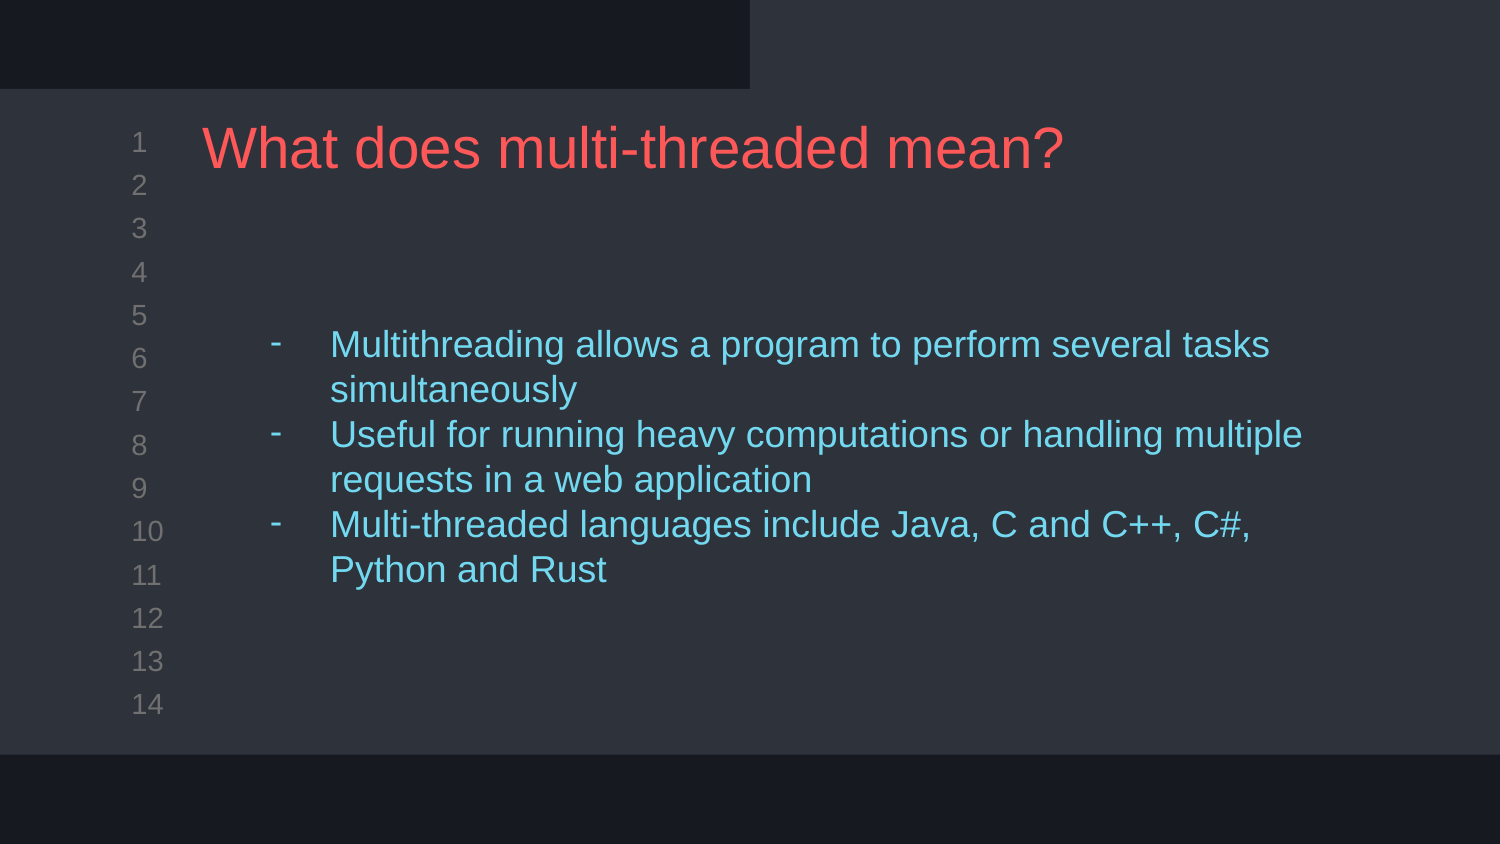

# What does multi-threaded mean?
Multithreading allows a program to perform several tasks simultaneously
Useful for running heavy computations or handling multiple requests in a web application
Multi-threaded languages include Java, C and C++, C#, Python and Rust